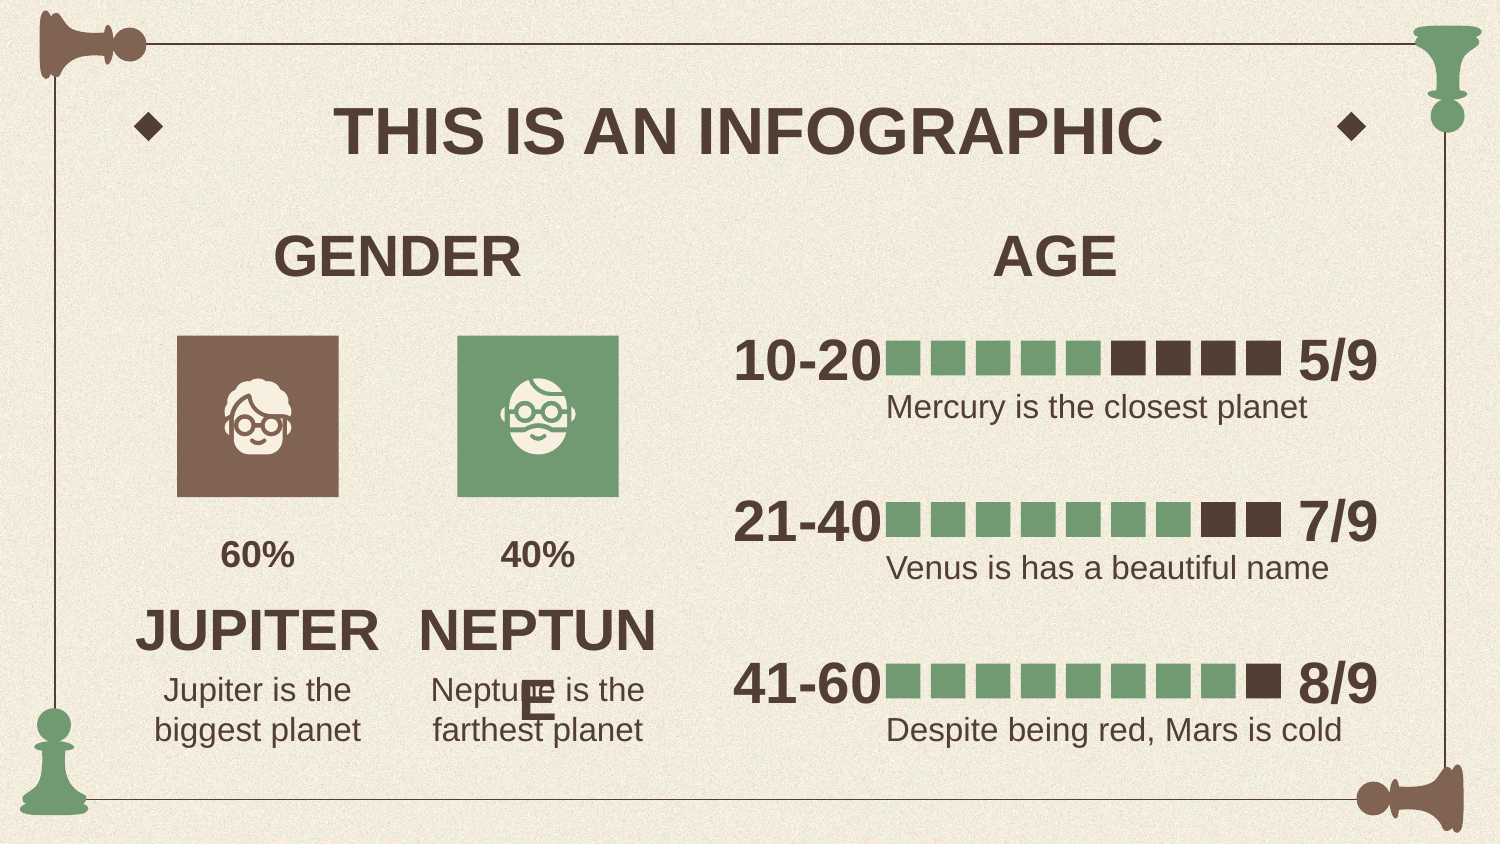

# THIS IS AN INFOGRAPHIC

GENDER
AGE
10-20
5/9

Mercury is the closest planet

21-40
7/9

60%
40%
Venus is has a beautiful name
JUPITER
NEPTUNE
41-60
8/9
Jupiter is the biggest planet
Neptune is the farthest planet

Despite being red, Mars is cold